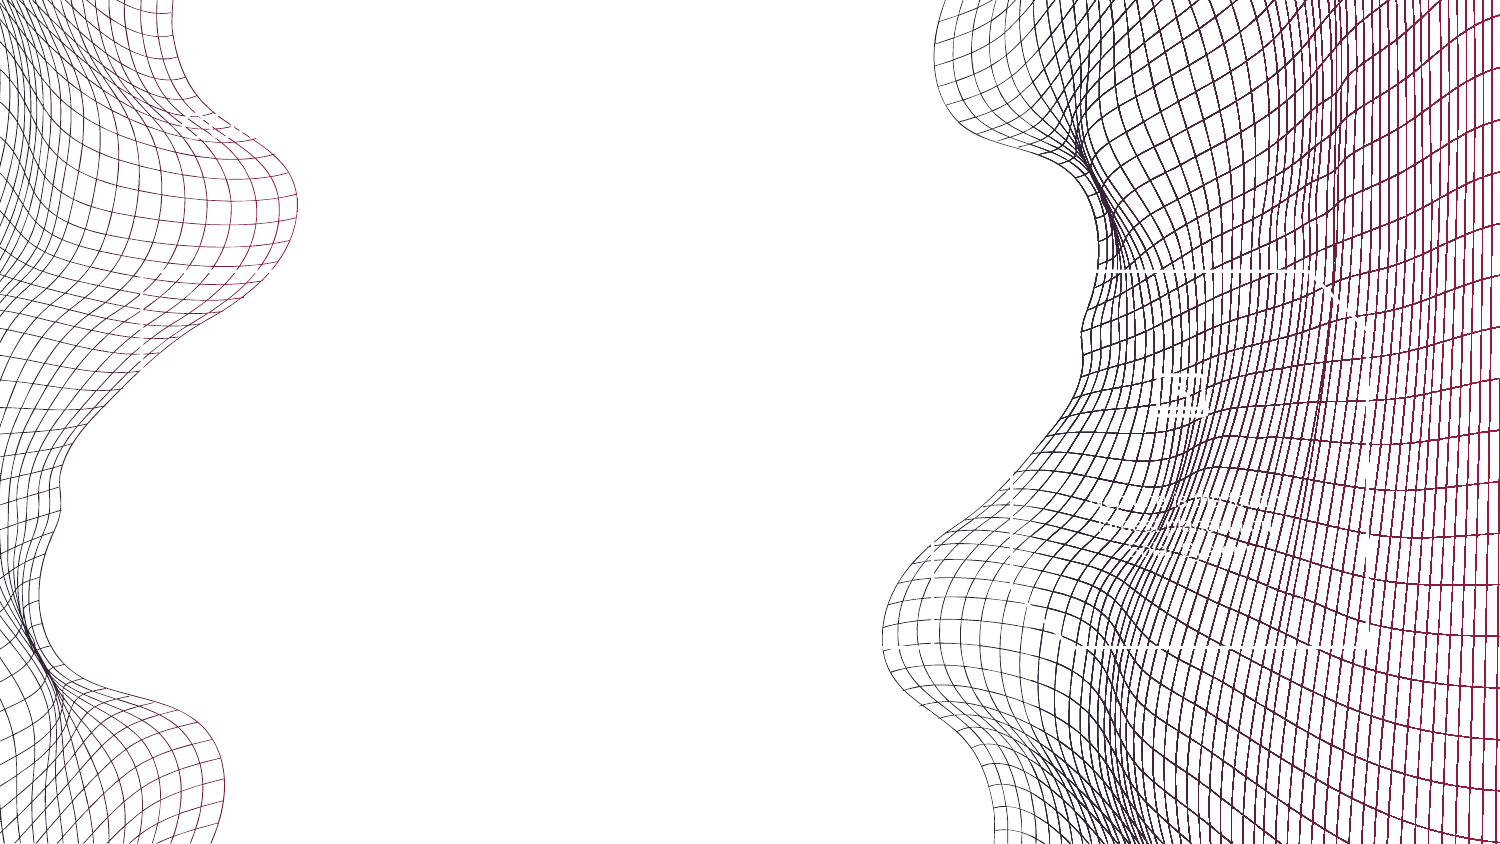

COMPANY SERVICES

Venus has a beautiful name, but it’s terribly hot, even hotter than Mercury
Jupiter is a gas giant and the biggest planet in our Solar System
Neptune is the fourth-largest planet in our Solar System